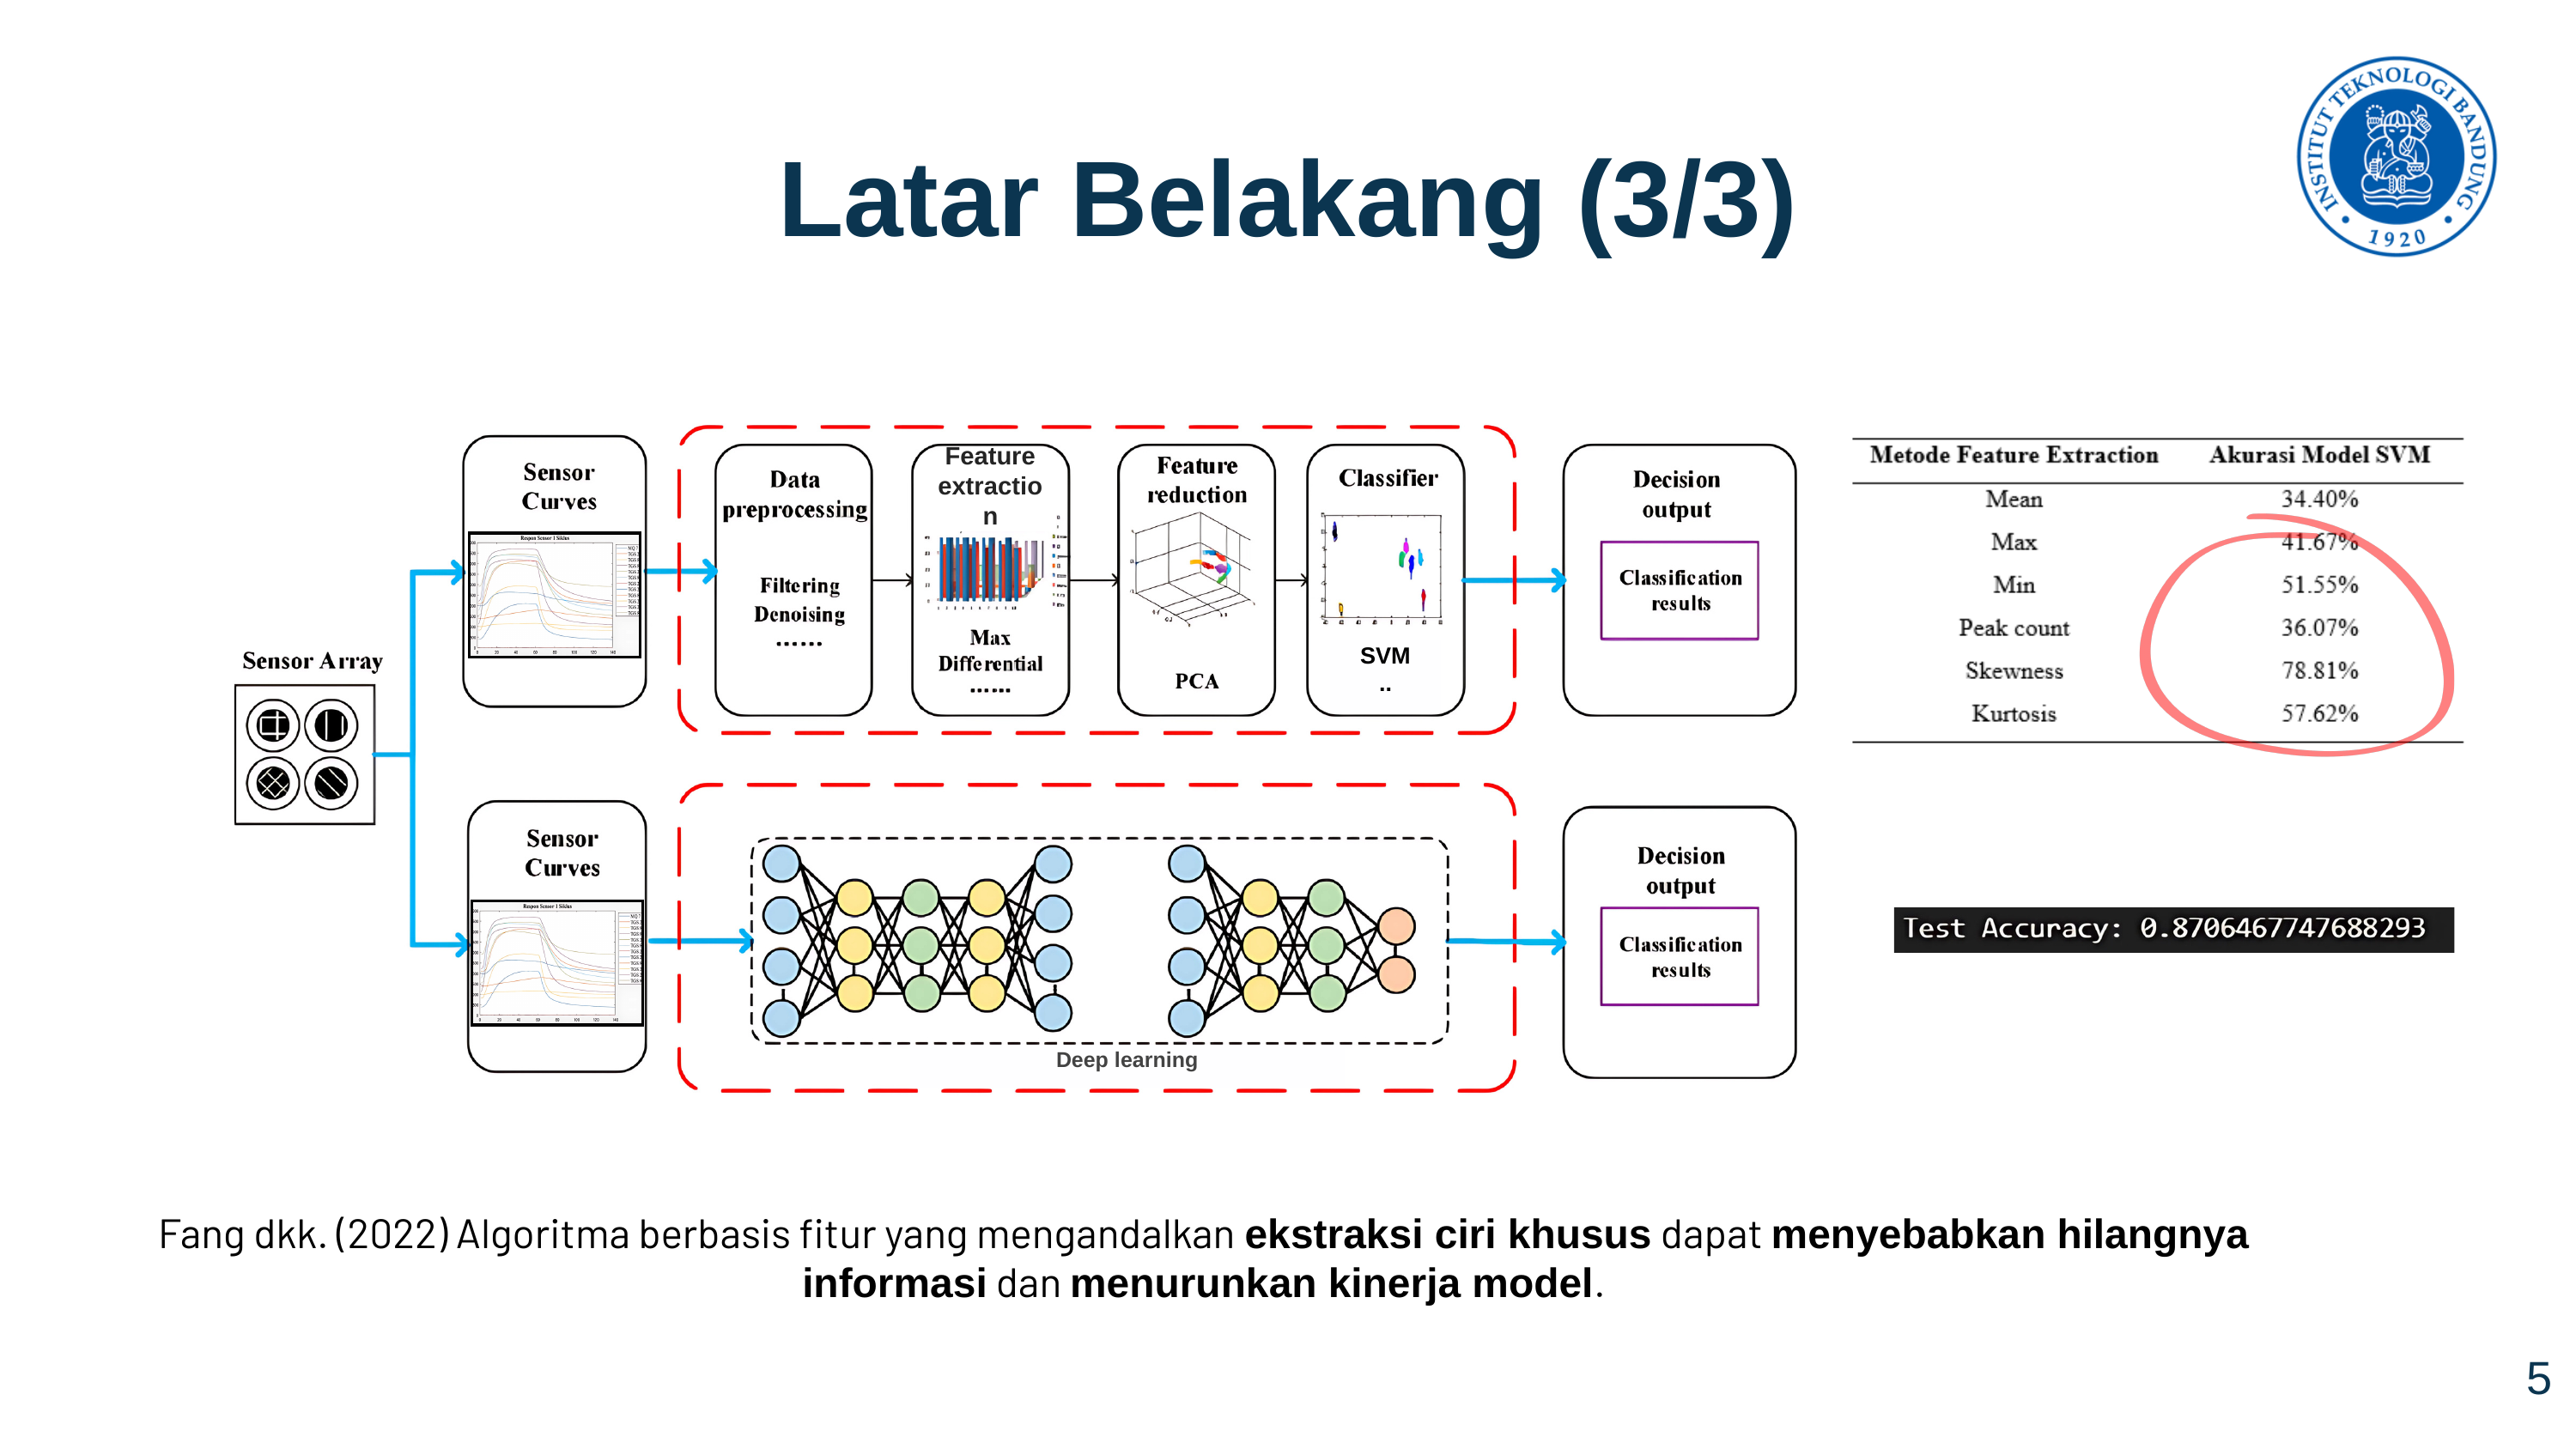

Latar Belakang (3/3)

Feature
extraction

SVM
..

Deep learning

Fang dkk. (2022) Algoritma berbasis fitur yang mengandalkan ekstraksi ciri khusus dapat menyebabkan hilangnya informasi dan menurunkan kinerja model.
5